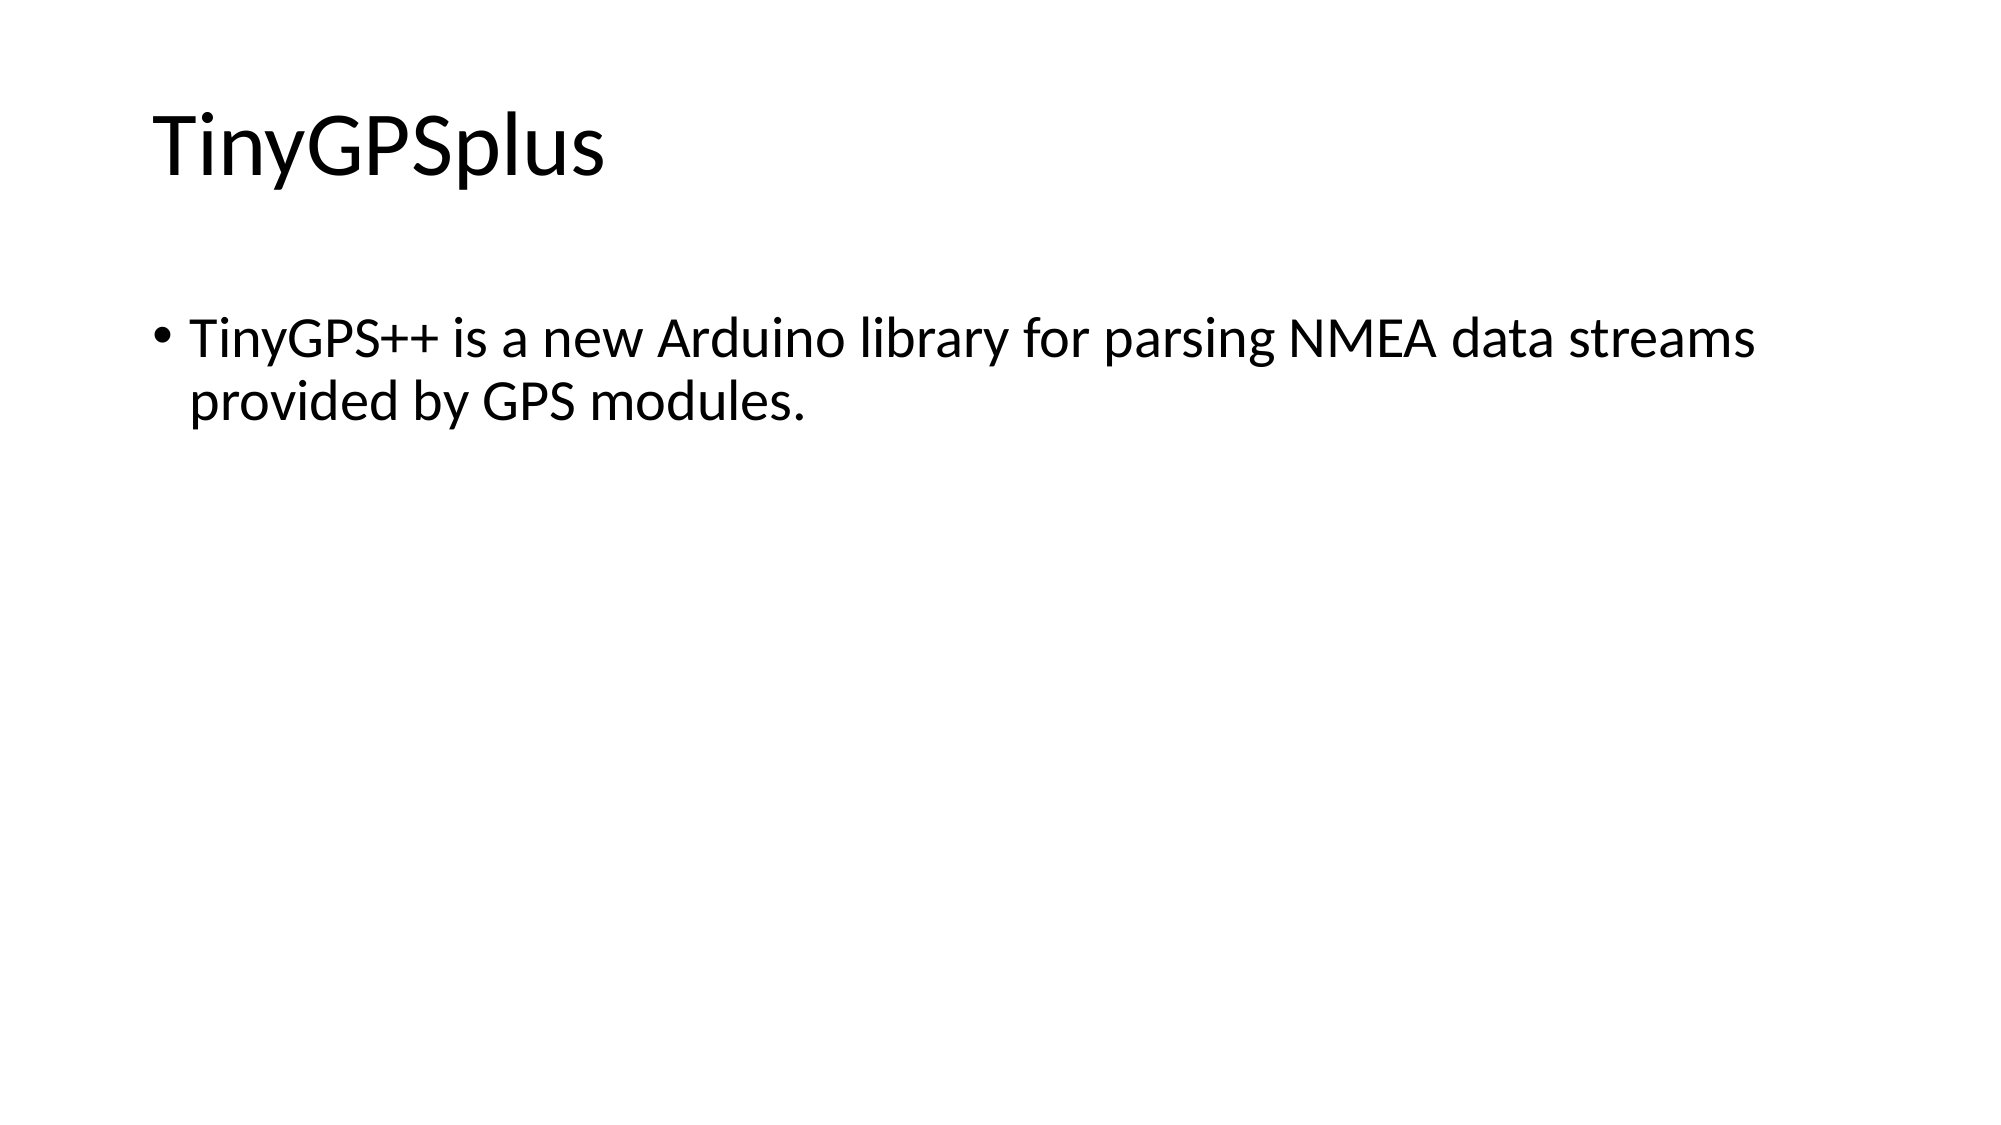

# TinyGPSplus
TinyGPS++ is a new Arduino library for parsing NMEA data streams provided by GPS modules.